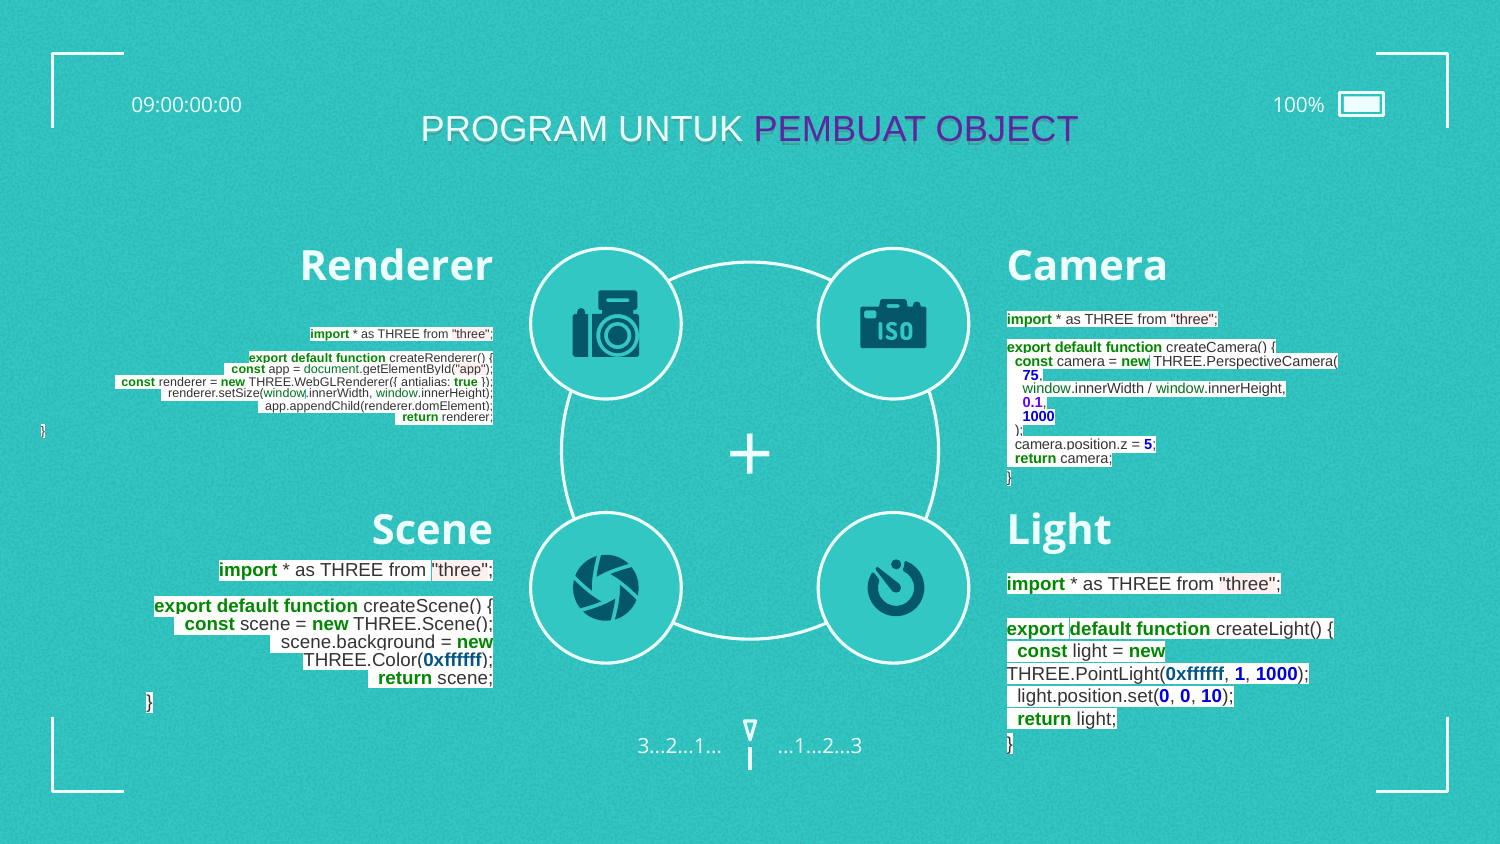

09:00:00:00
100%
# PROGRAM UNTUK PEMBUAT OBJECT

Renderer
Camera

+

import * as THREE from "three";

export default function createRenderer() {
  const app = document.getElementById("app");
  const renderer = new THREE.WebGLRenderer({ antialias: true });
  renderer.setSize(window.innerWidth, window.innerHeight);
  app.appendChild(renderer.domElement);
  return renderer;
}

import * as THREE from "three";

export default function createCamera() {
  const camera = new THREE.PerspectiveCamera(
    75,
    window.innerWidth / window.innerHeight,
    0.1,
    1000
  );
  camera.position.z = 5;
  return camera;
}

Light
Scene

import * as THREE from "three";

export default function createScene() {
  const scene = new THREE.Scene();
  scene.background = new THREE.Color(0xffffff);
  return scene;
}

import * as THREE from "three";

export default function createLight() {
  const light = new THREE.PointLight(0xffffff, 1, 1000);
  light.position.set(0, 0, 10);
  return light;
}